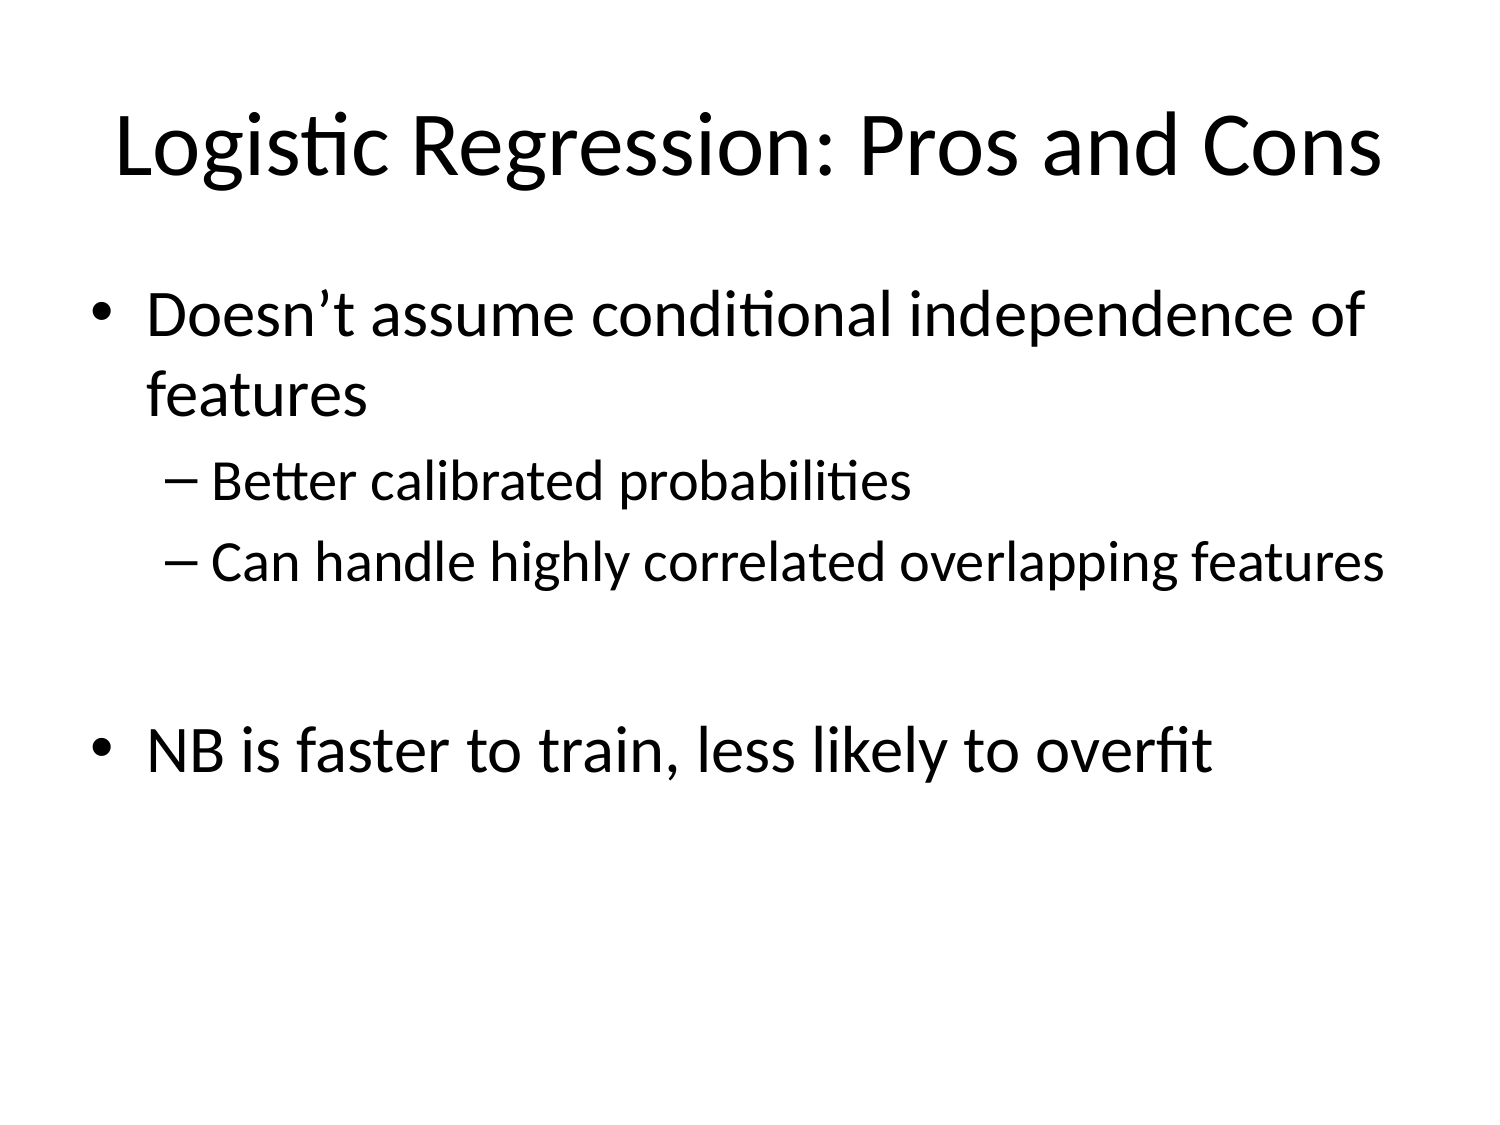

# Logistic Regression: Pros and Cons
Doesn’t assume conditional independence of features
Better calibrated probabilities
Can handle highly correlated overlapping features

NB is faster to train, less likely to overfit